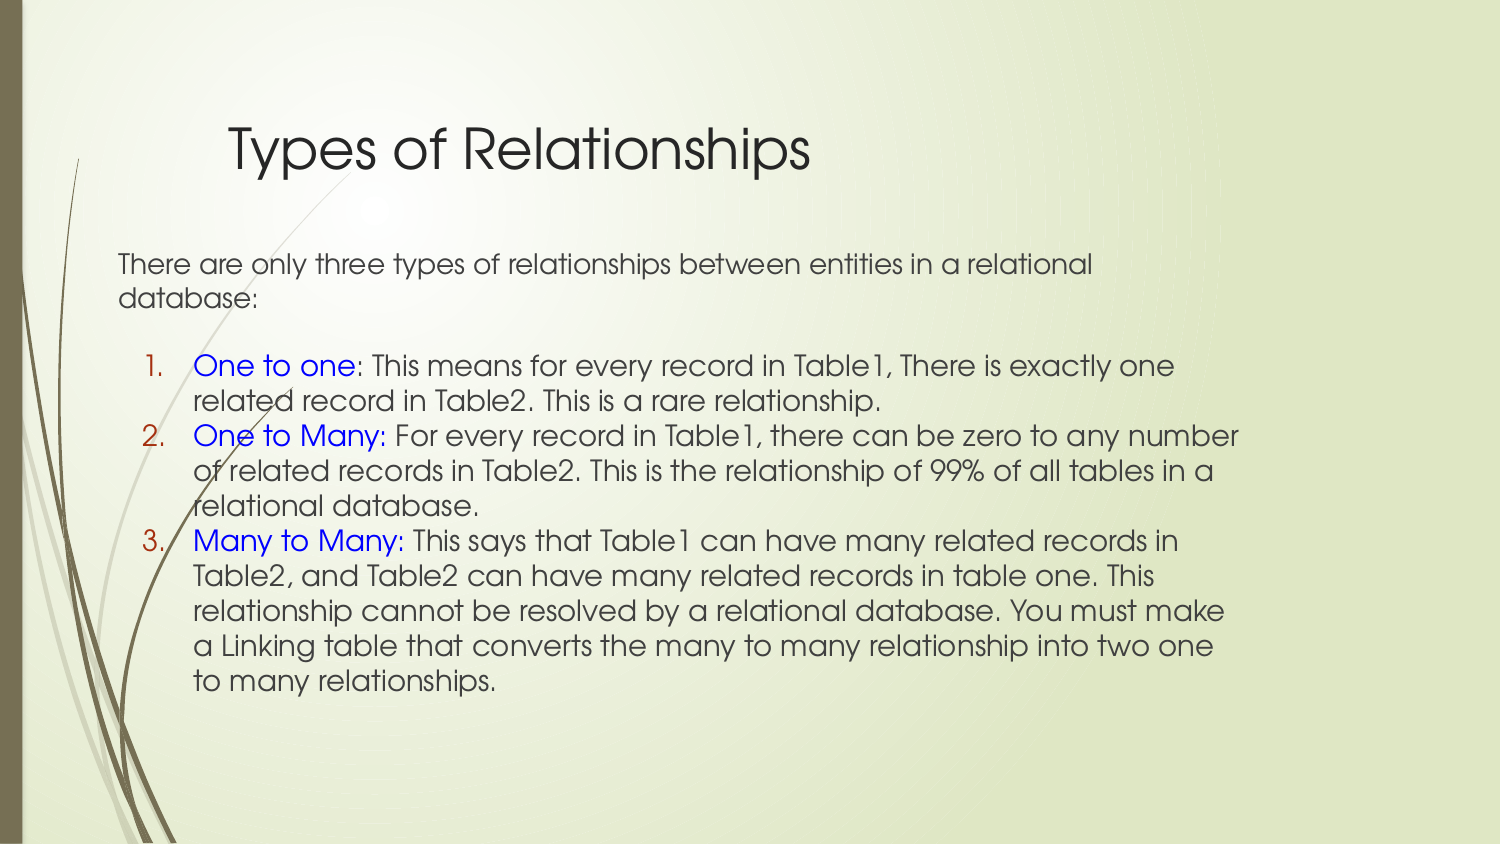

# Types of Relationships
There are only three types of relationships between entities in a relational database:
One to one: This means for every record in Table1, There is exactly one related record in Table2. This is a rare relationship.
One to Many: For every record in Table1, there can be zero to any number of related records in Table2. This is the relationship of 99% of all tables in a relational database.
Many to Many: This says that Table1 can have many related records in Table2, and Table2 can have many related records in table one. This relationship cannot be resolved by a relational database. You must make a Linking table that converts the many to many relationship into two one to many relationships.